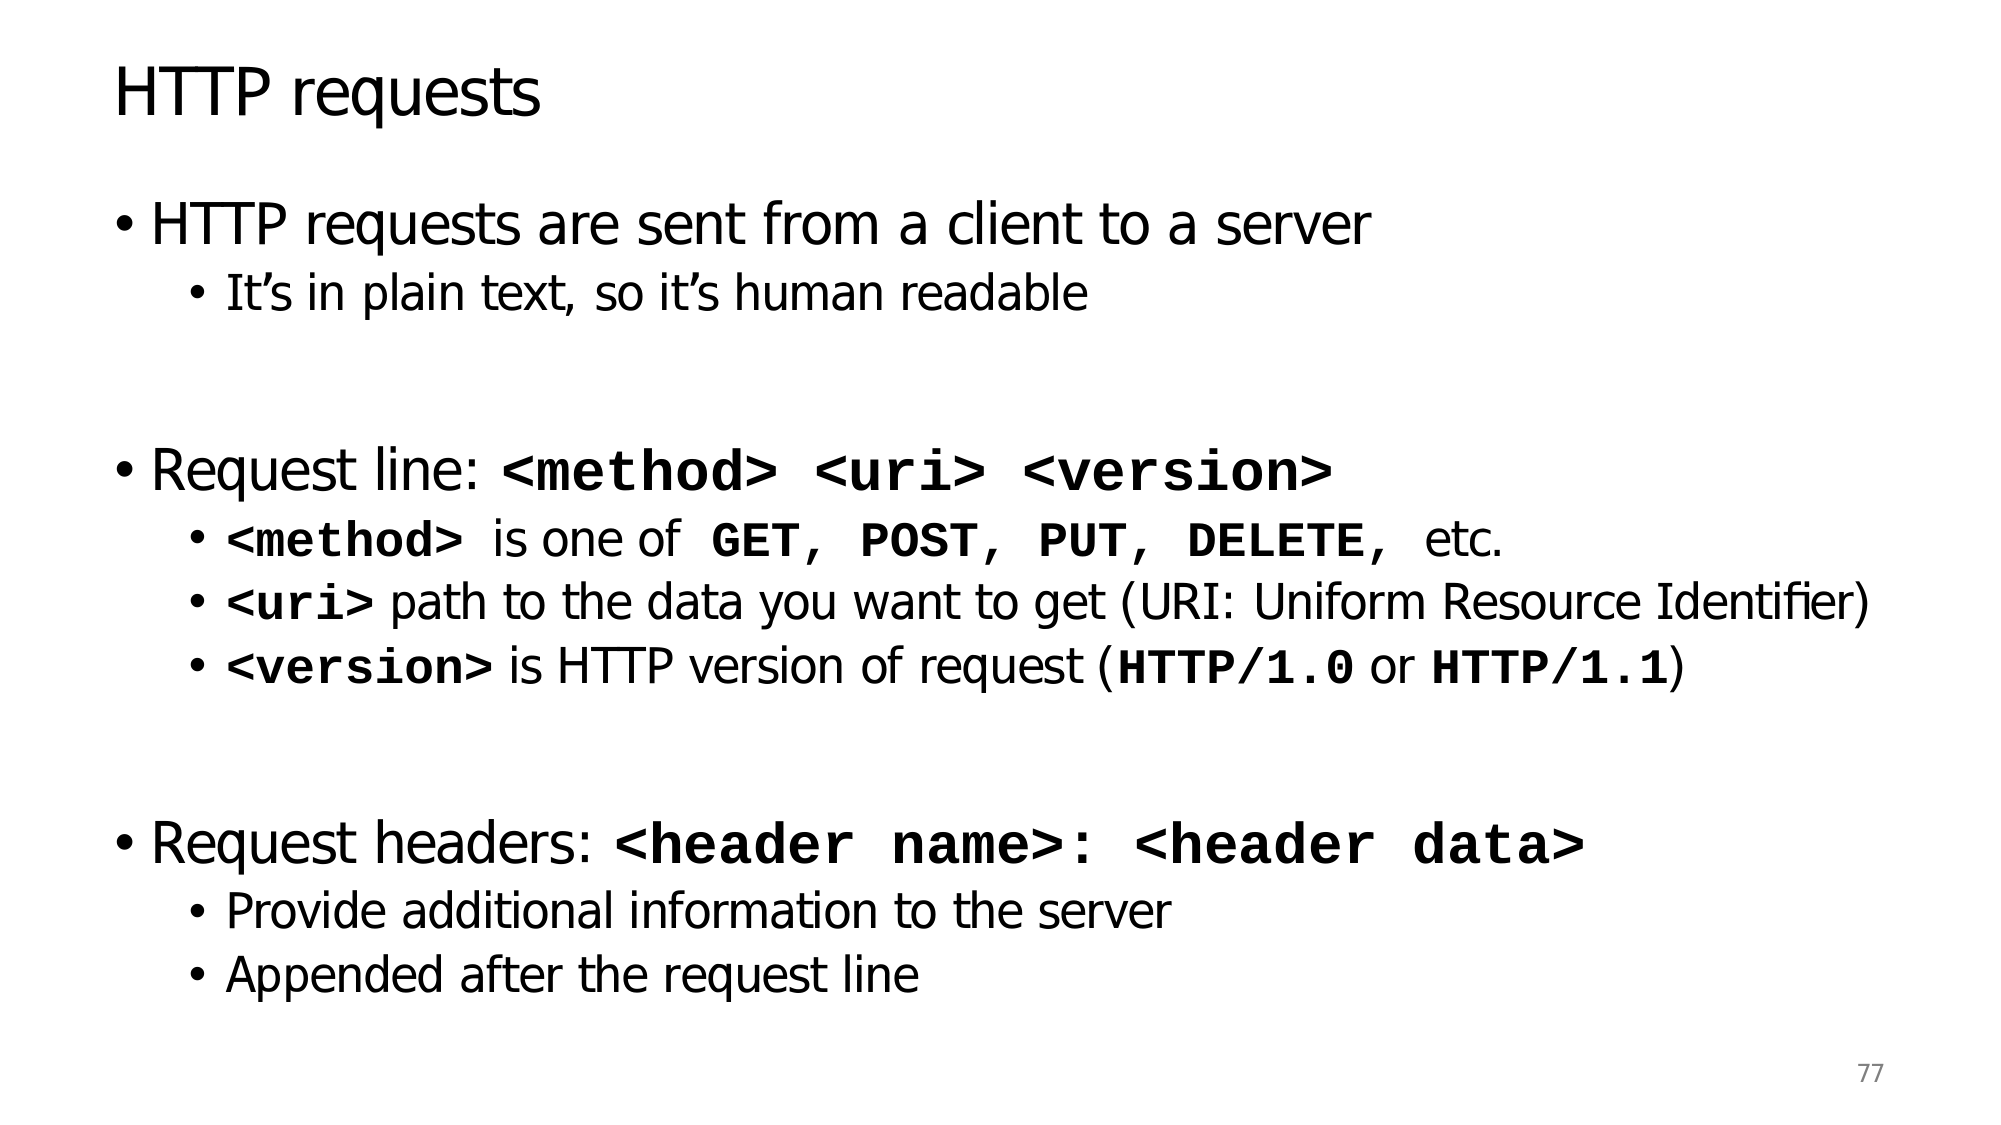

# HTTP requests
HTTP requests are sent from a client to a server
It’s in plain text, so it’s human readable

Request line: <method> <uri> <version>
<method> is one of  GET, POST, PUT, DELETE, etc.
<uri> path to the data you want to get (URI: Uniform Resource Identifier)
<version> is HTTP version of request (HTTP/1.0 or HTTP/1.1)

Request headers: <header name>: <header data>
Provide additional information to the server
Appended after the request line
77